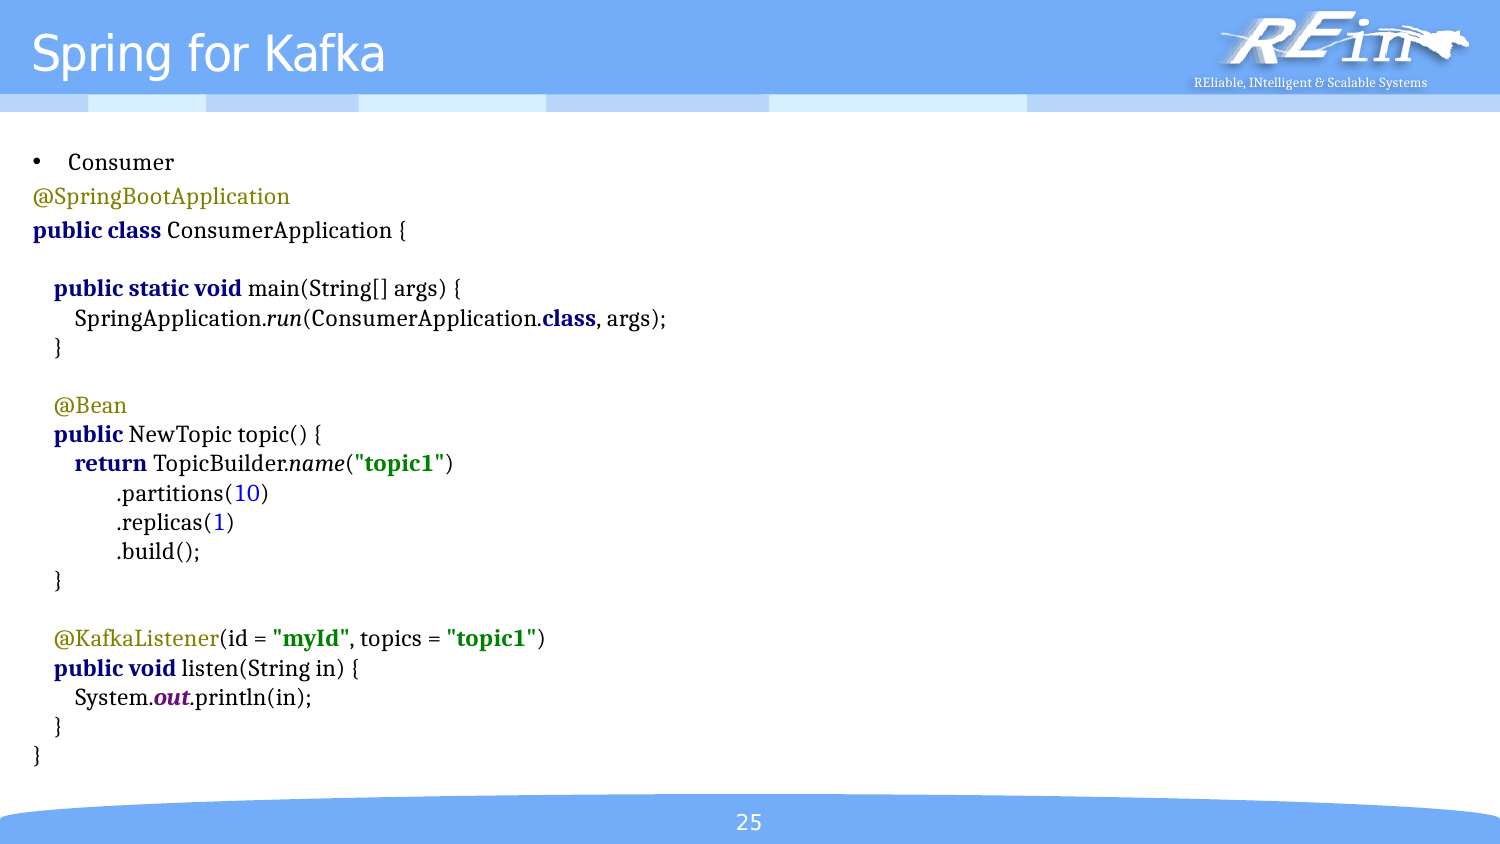

# Spring for Kafka
Consumer
@SpringBootApplication
public class ConsumerApplication {
    public static void main(String[] args) {
        SpringApplication.run(ConsumerApplication.class, args);
    }
    @Bean
    public NewTopic topic() {
        return TopicBuilder.name("topic1")
                .partitions(10)
                .replicas(1)
                .build();
    }
    @KafkaListener(id = "myId", topics = "topic1")
    public void listen(String in) {
        System.out.println(in);
    }
}
25